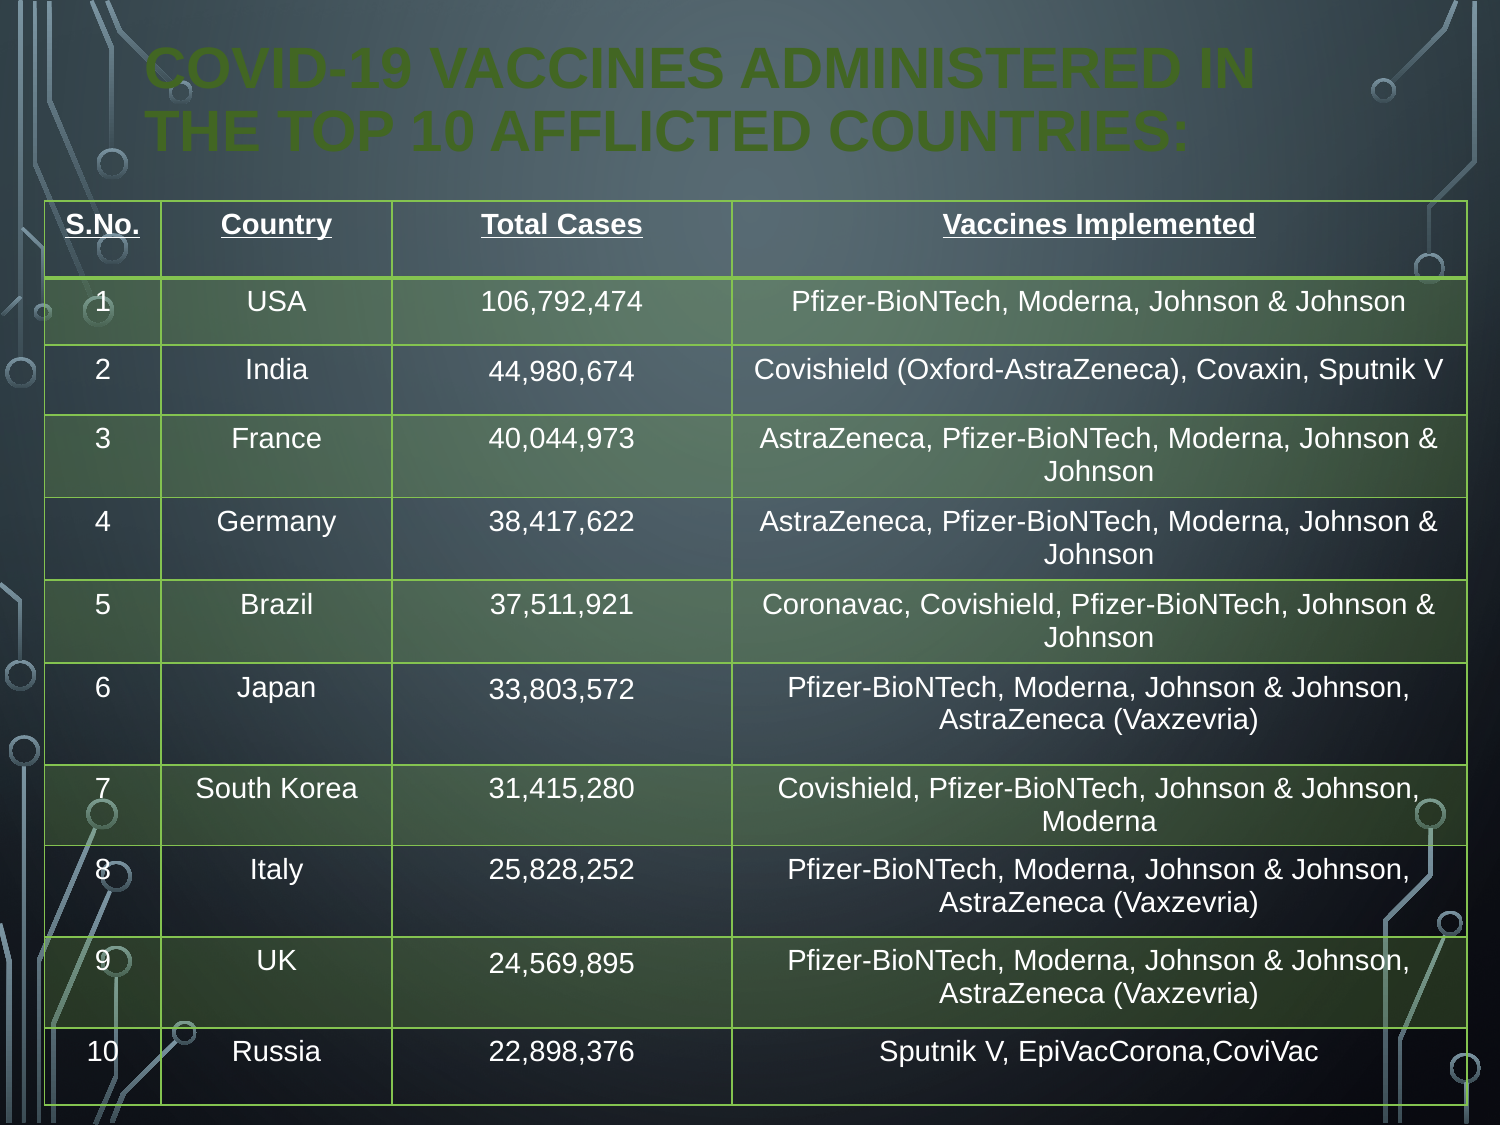

# COVID-19 VACCINES ADMINISTERED IN THE TOP 10 AFFLICTED COUNTRIES:
| S.No. | Country | Total Cases | Vaccines Implemented |
| --- | --- | --- | --- |
| 1 | USA | 106,792,474 | Pfizer-BioNTech, Moderna, Johnson & Johnson |
| 2 | India | 44,980,674 | Covishield (Oxford-AstraZeneca), Covaxin, Sputnik V |
| 3 | France | 40,044,973 | AstraZeneca, Pfizer-BioNTech, Moderna, Johnson & Johnson |
| 4 | Germany | 38,417,622 | AstraZeneca, Pfizer-BioNTech, Moderna, Johnson & Johnson |
| 5 | Brazil | 37,511,921 | Coronavac, Covishield, Pfizer-BioNTech, Johnson & Johnson |
| 6 | Japan | 33,803,572 | Pfizer-BioNTech, Moderna, Johnson & Johnson, AstraZeneca (Vaxzevria) |
| 7 | South Korea | 31,415,280 | Covishield, Pfizer-BioNTech, Johnson & Johnson, Moderna |
| 8 | Italy | 25,828,252 | Pfizer-BioNTech, Moderna, Johnson & Johnson, AstraZeneca (Vaxzevria) |
| 9 | UK | 24,569,895 | Pfizer-BioNTech, Moderna, Johnson & Johnson, AstraZeneca (Vaxzevria) |
| 10 | Russia | 22,898,376 | Sputnik V, EpiVacCorona,CoviVac |
.
.